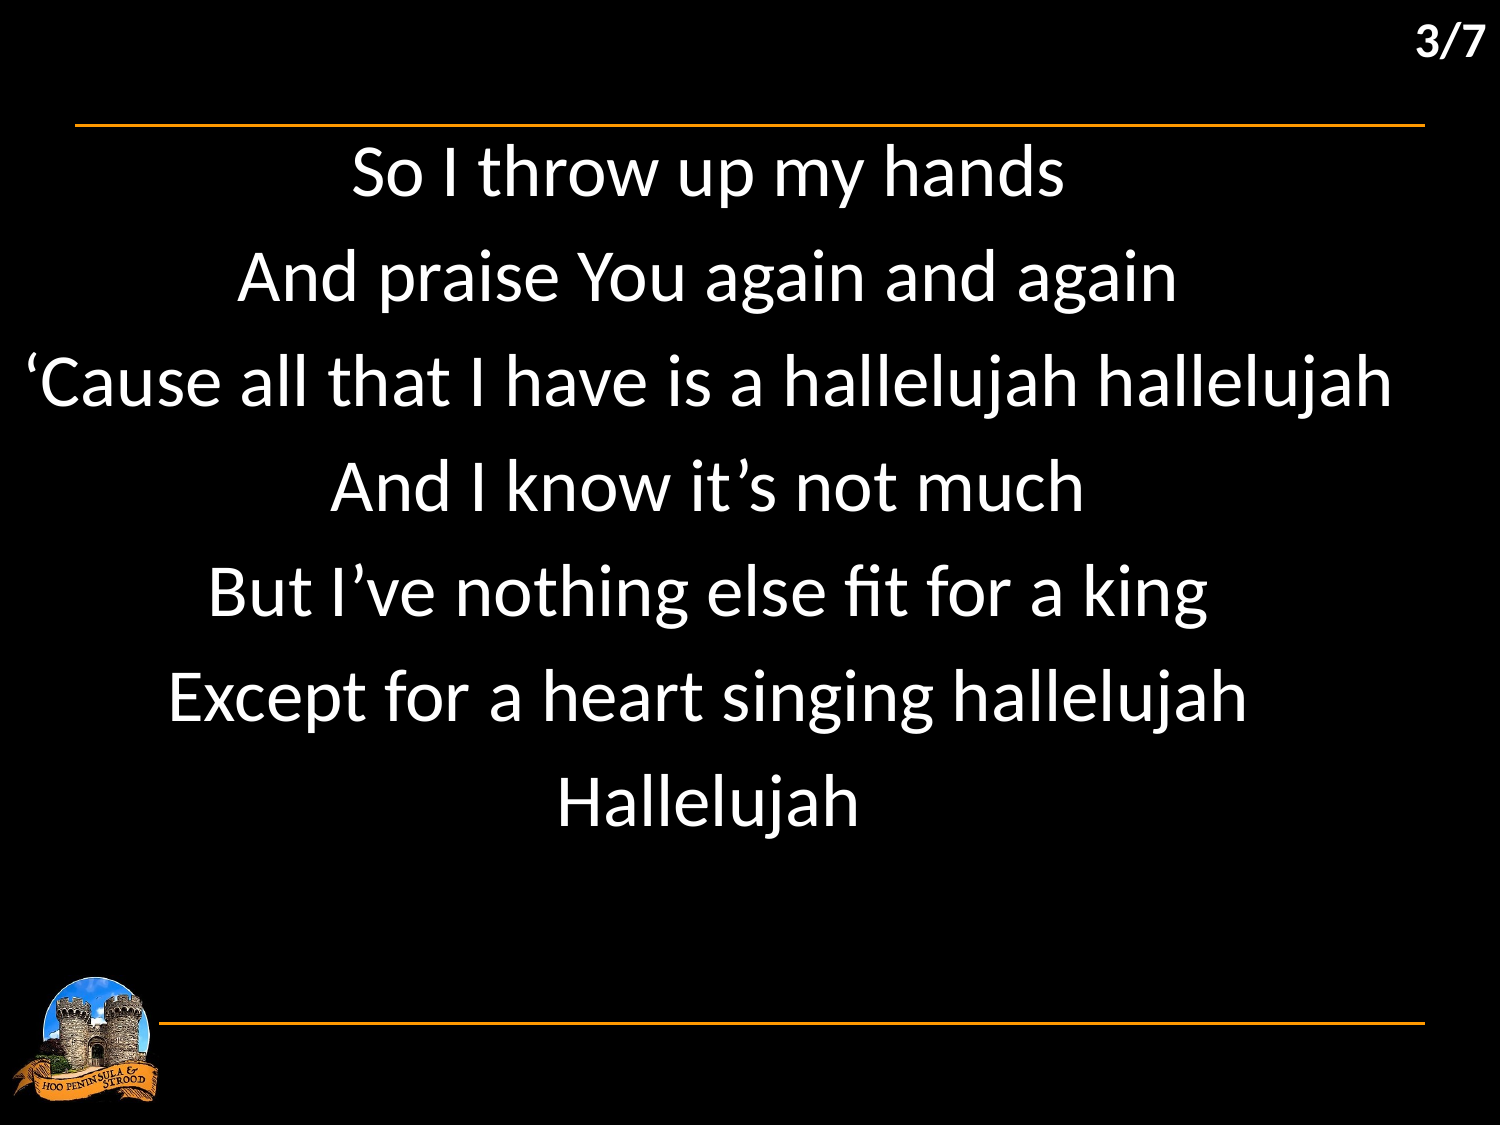

3/7
So I throw up my hands
And praise You again and again
‘Cause all that I have is a hallelujah hallelujah
And I know it’s not much
But I’ve nothing else fit for a king
Except for a heart singing hallelujah
Hallelujah